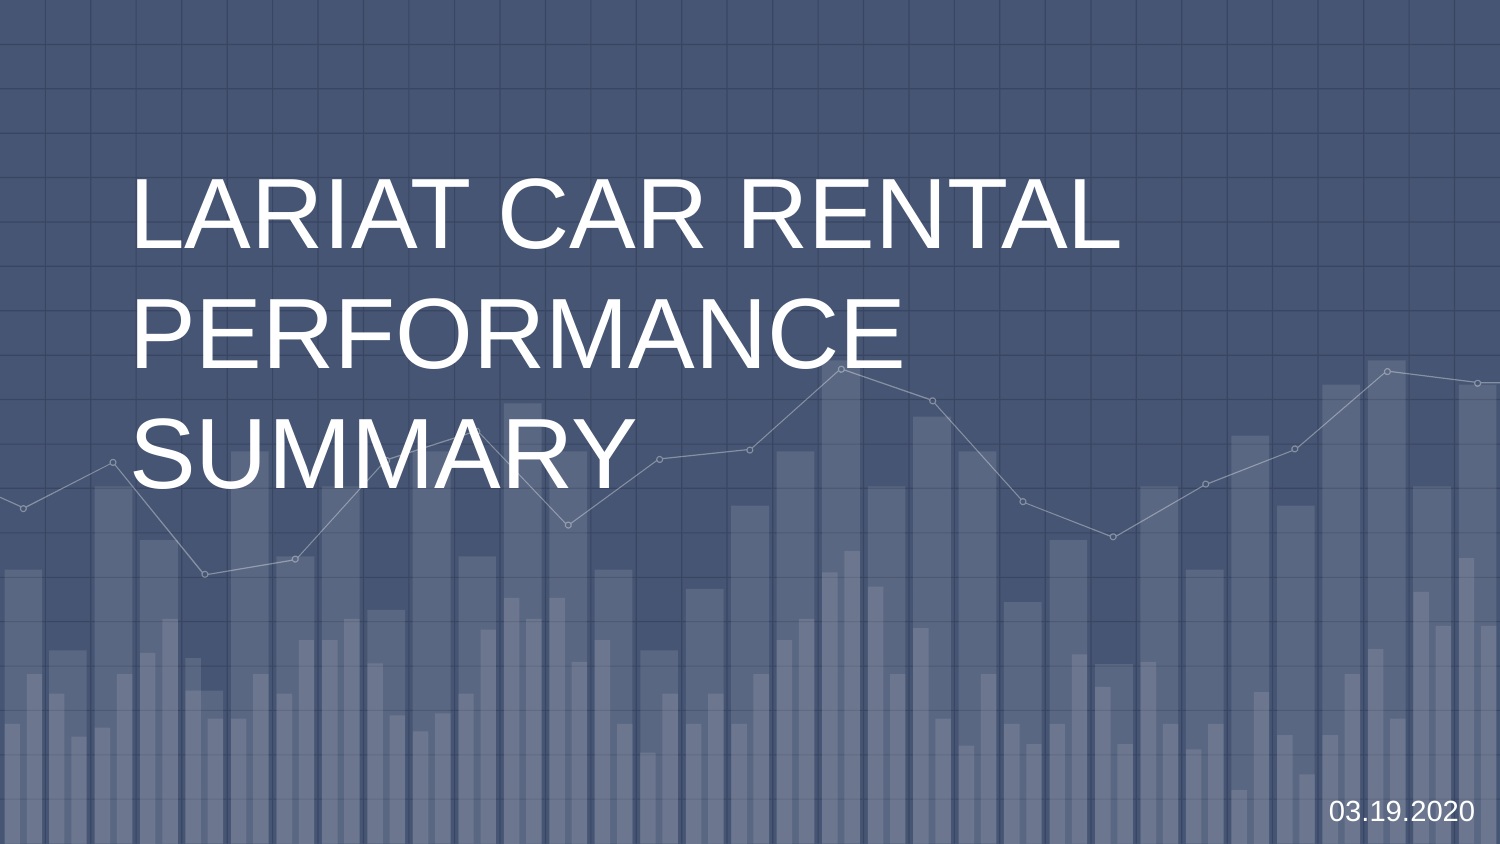

# LARIAT CAR RENTAL PERFORMANCE SUMMARY
03.19.2020